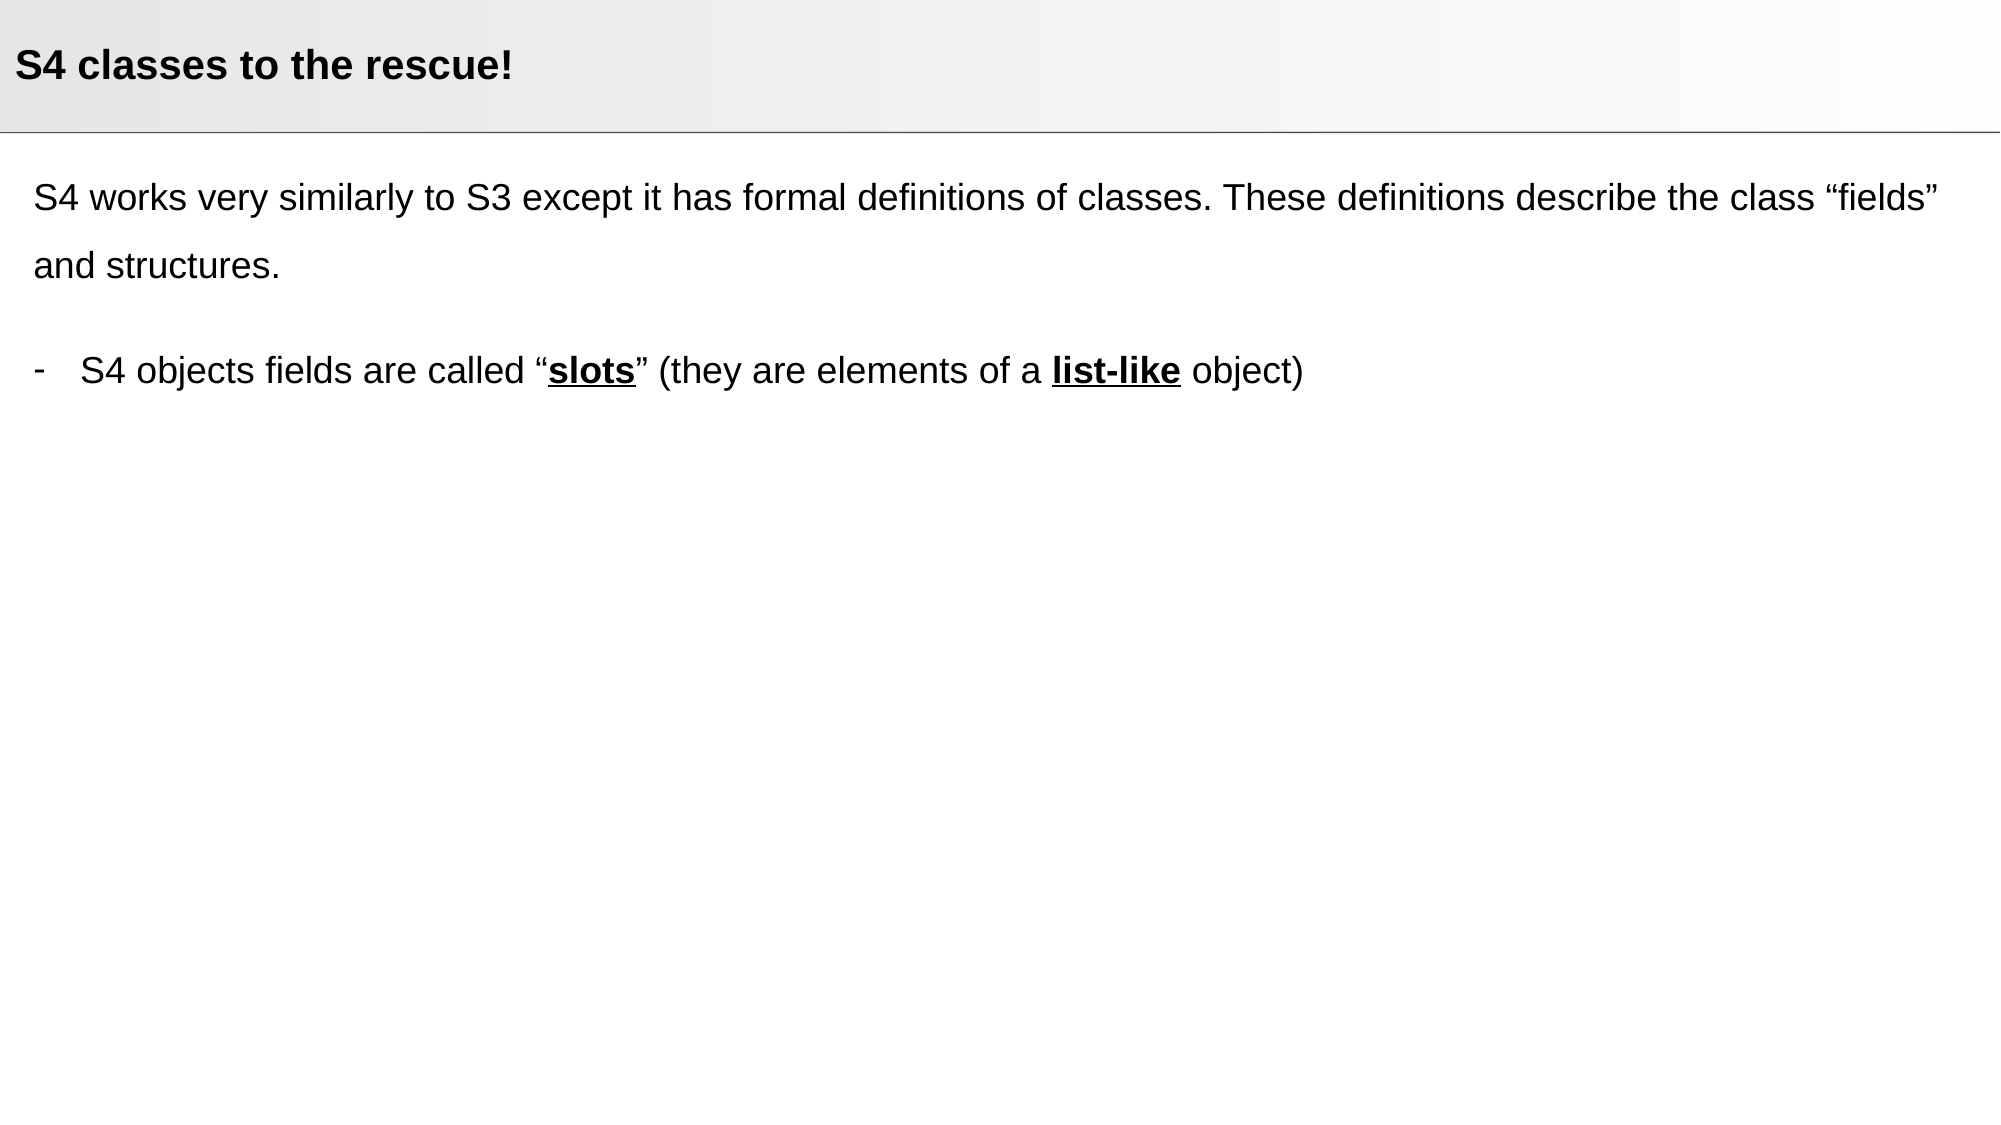

# S4 classes to the rescue!
S4 works very similarly to S3 except it has formal definitions of classes. These definitions describe the class “fields” and structures.
S4 objects fields are called “slots” (they are elements of a list-like object)